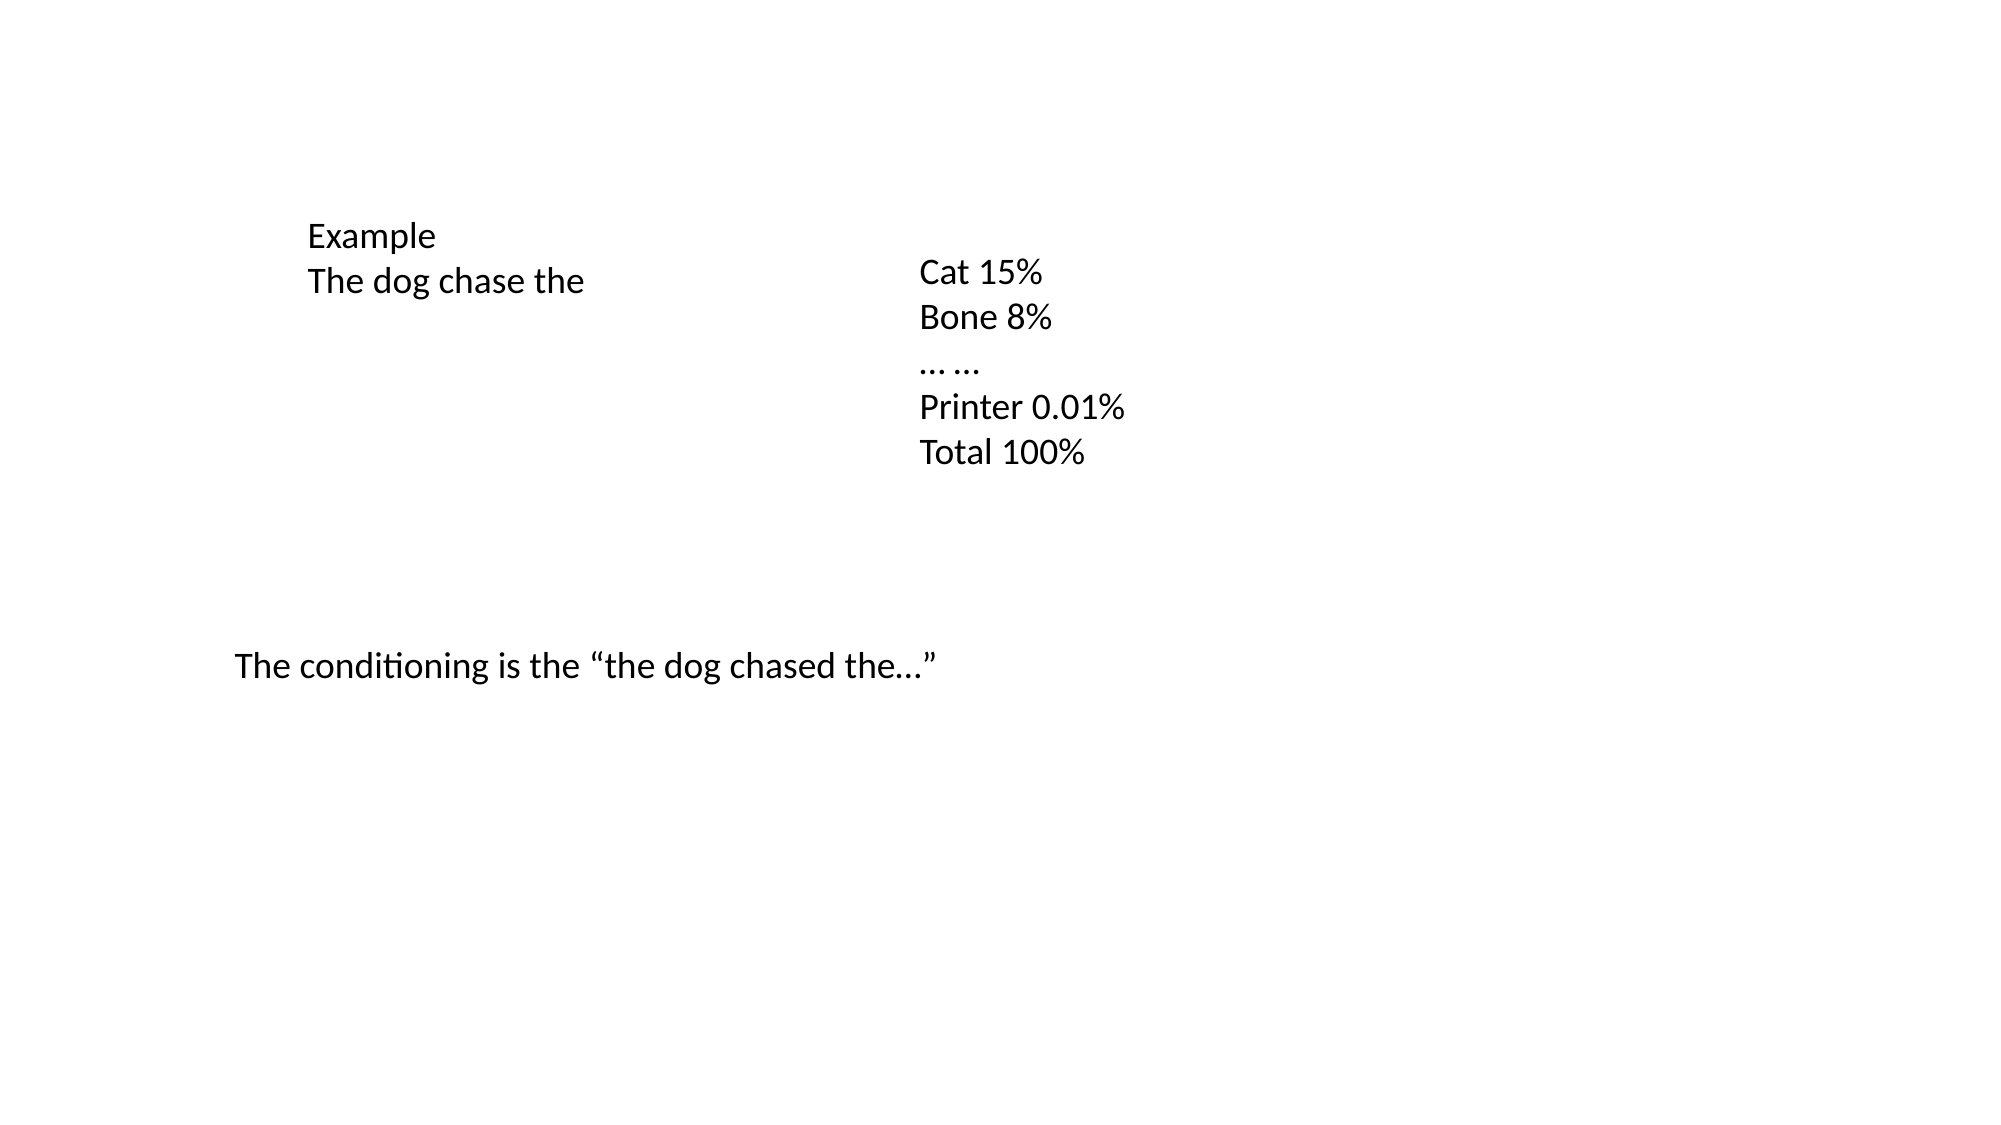

Example
The dog chase the
Cat 15%
Bone 8%
… …
Printer 0.01%
Total 100%
The conditioning is the “the dog chased the…”